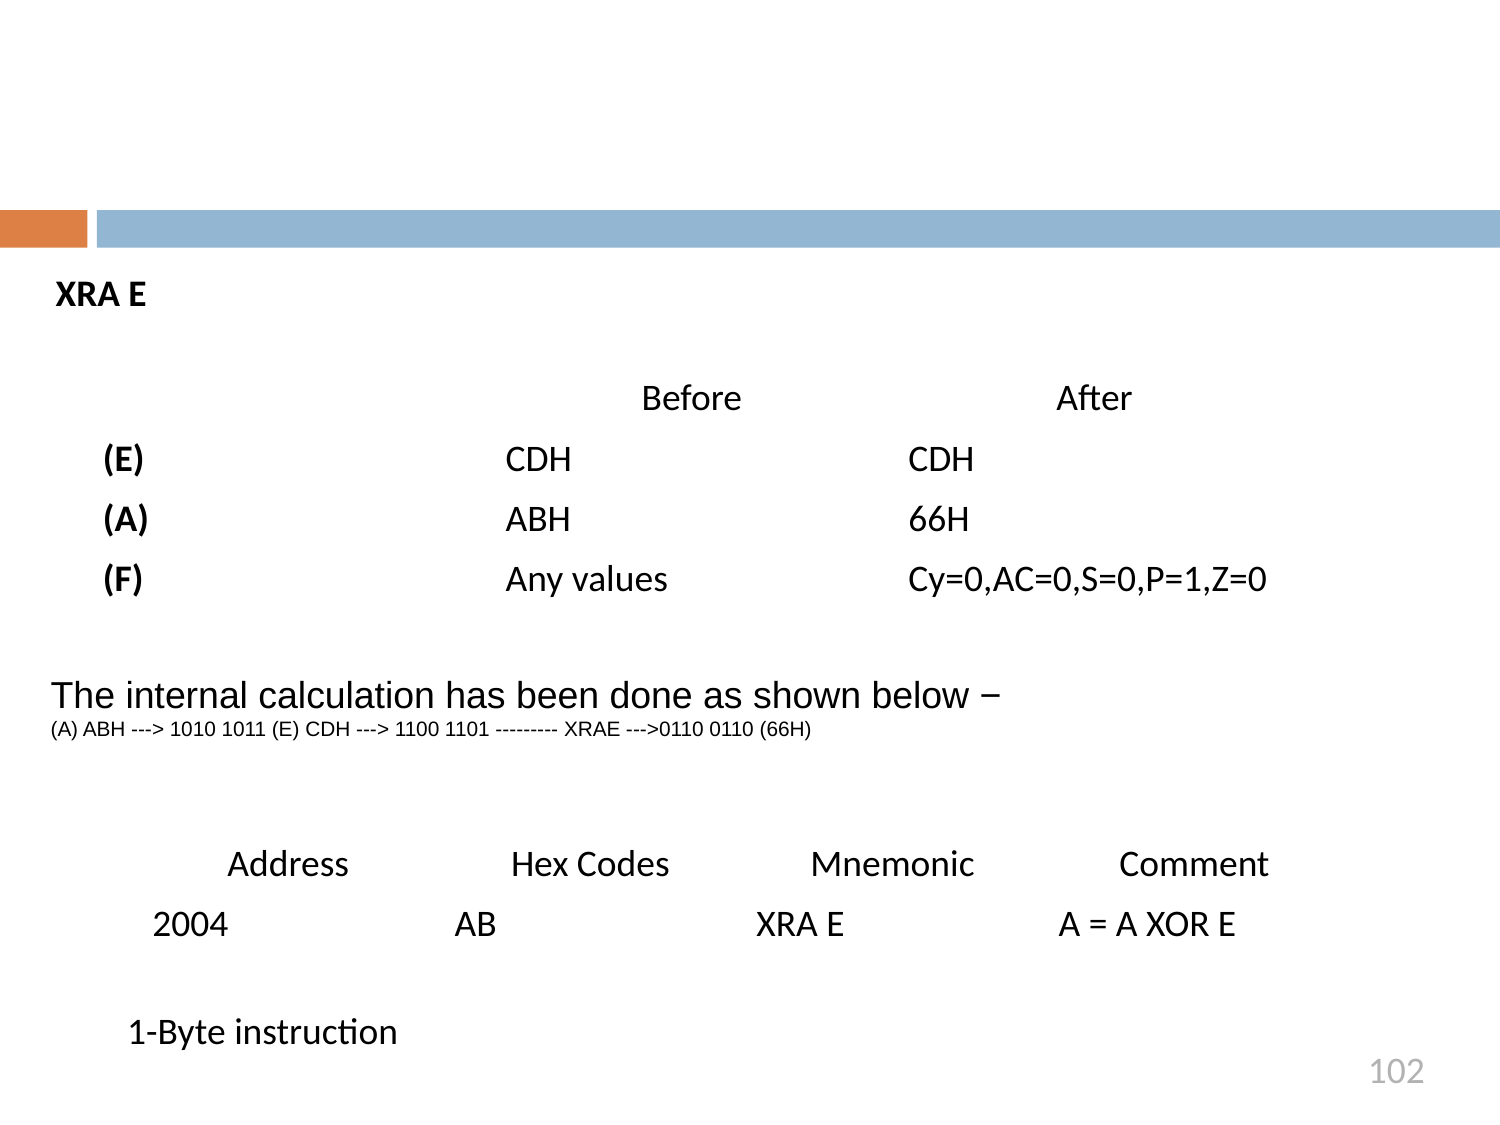

XRA E
|  | Before | After |
| --- | --- | --- |
| (E) | CDH | CDH |
| (A) | ABH | 66H |
| (F) | Any values | Cy=0,AC=0,S=0,P=1,Z=0 |
The internal calculation has been done as shown below −
(A) ABH ---> 1010 1011 (E) CDH ---> 1100 1101 --------- XRAE --->0110 0110 (66H)

| Address | Hex Codes | Mnemonic | Comment |
| --- | --- | --- | --- |
| 2004 | AB | XRA E | A = A XOR E |
1-Byte instruction
102